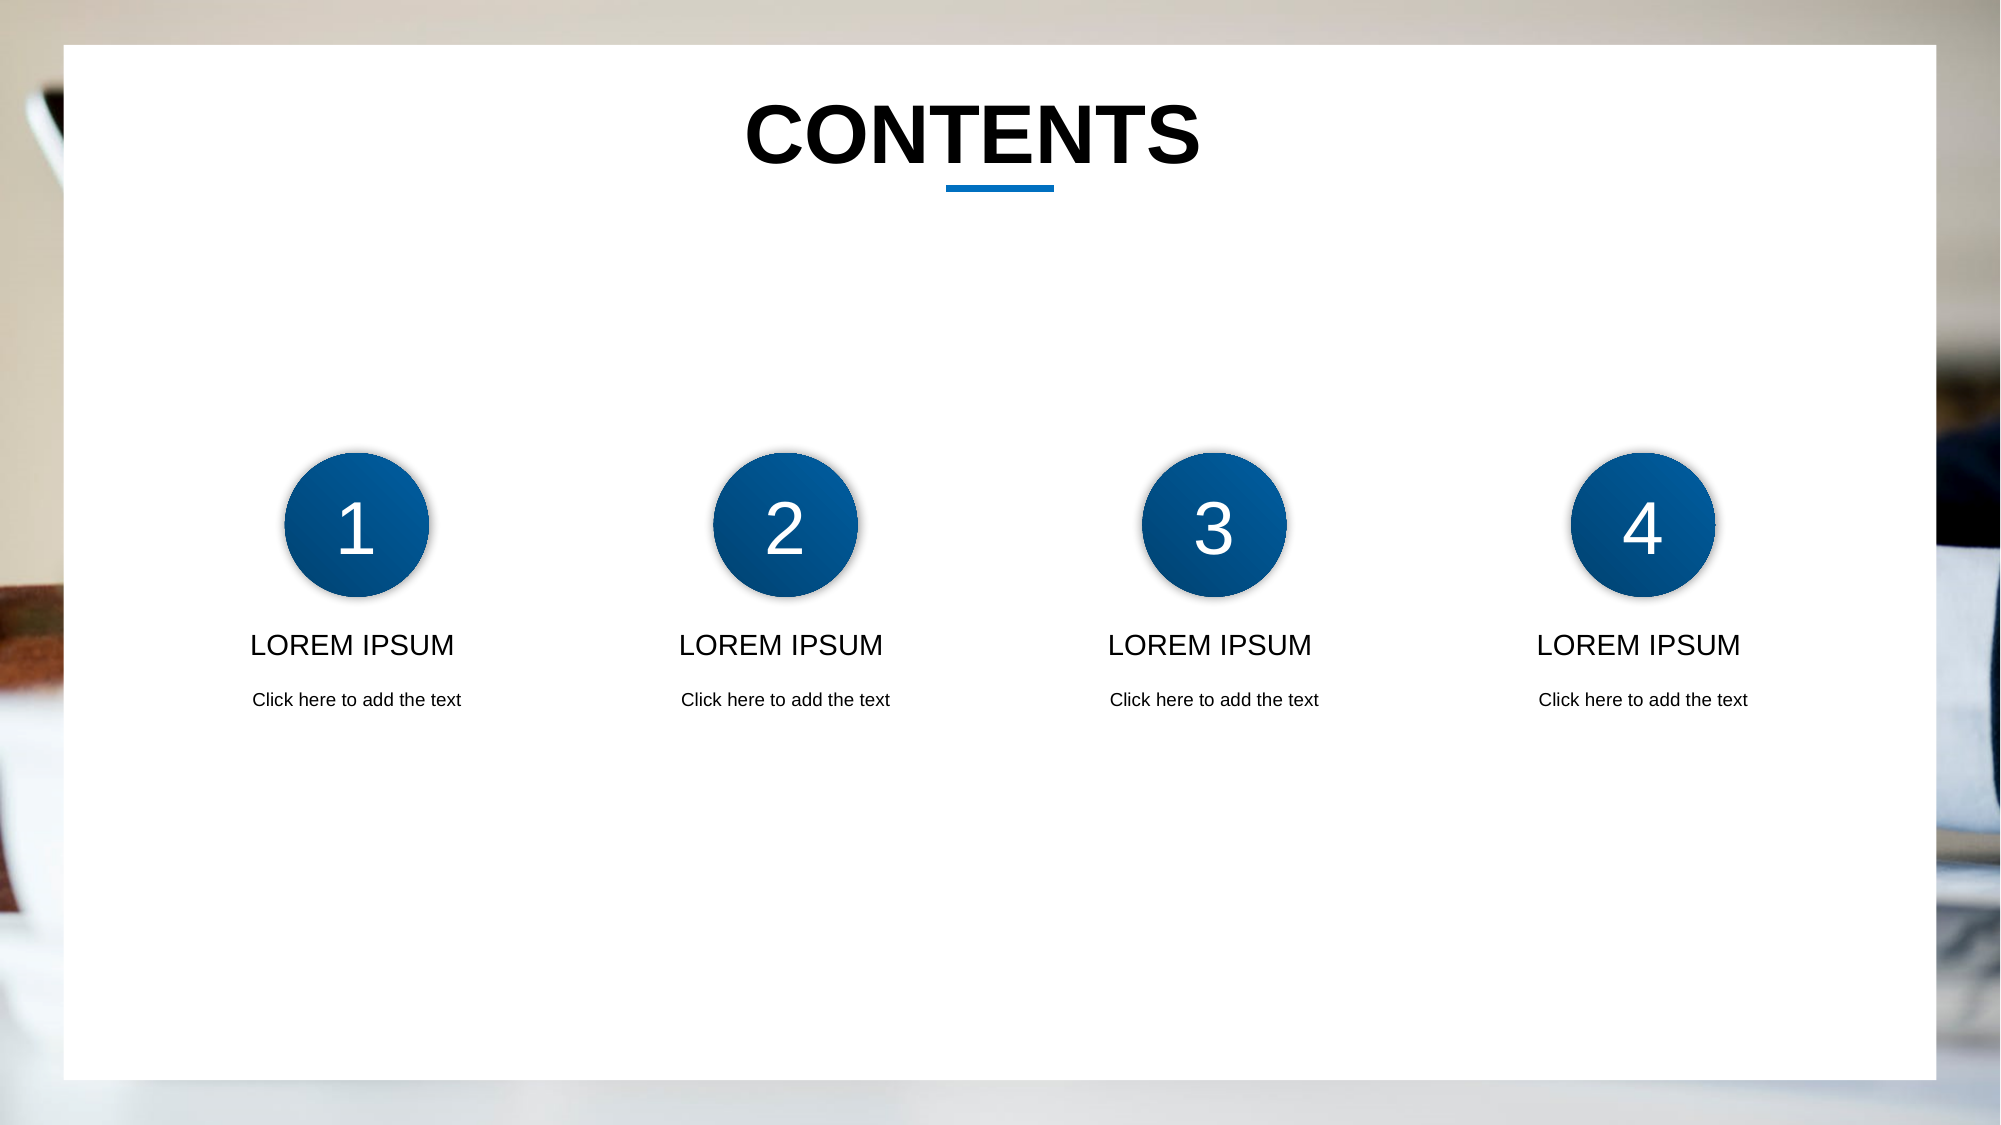

CONTENTS
1
LOREM IPSUM
Click here to add the text
2
LOREM IPSUM
Click here to add the text
3
LOREM IPSUM
Click here to add the text
4
LOREM IPSUM
Click here to add the text